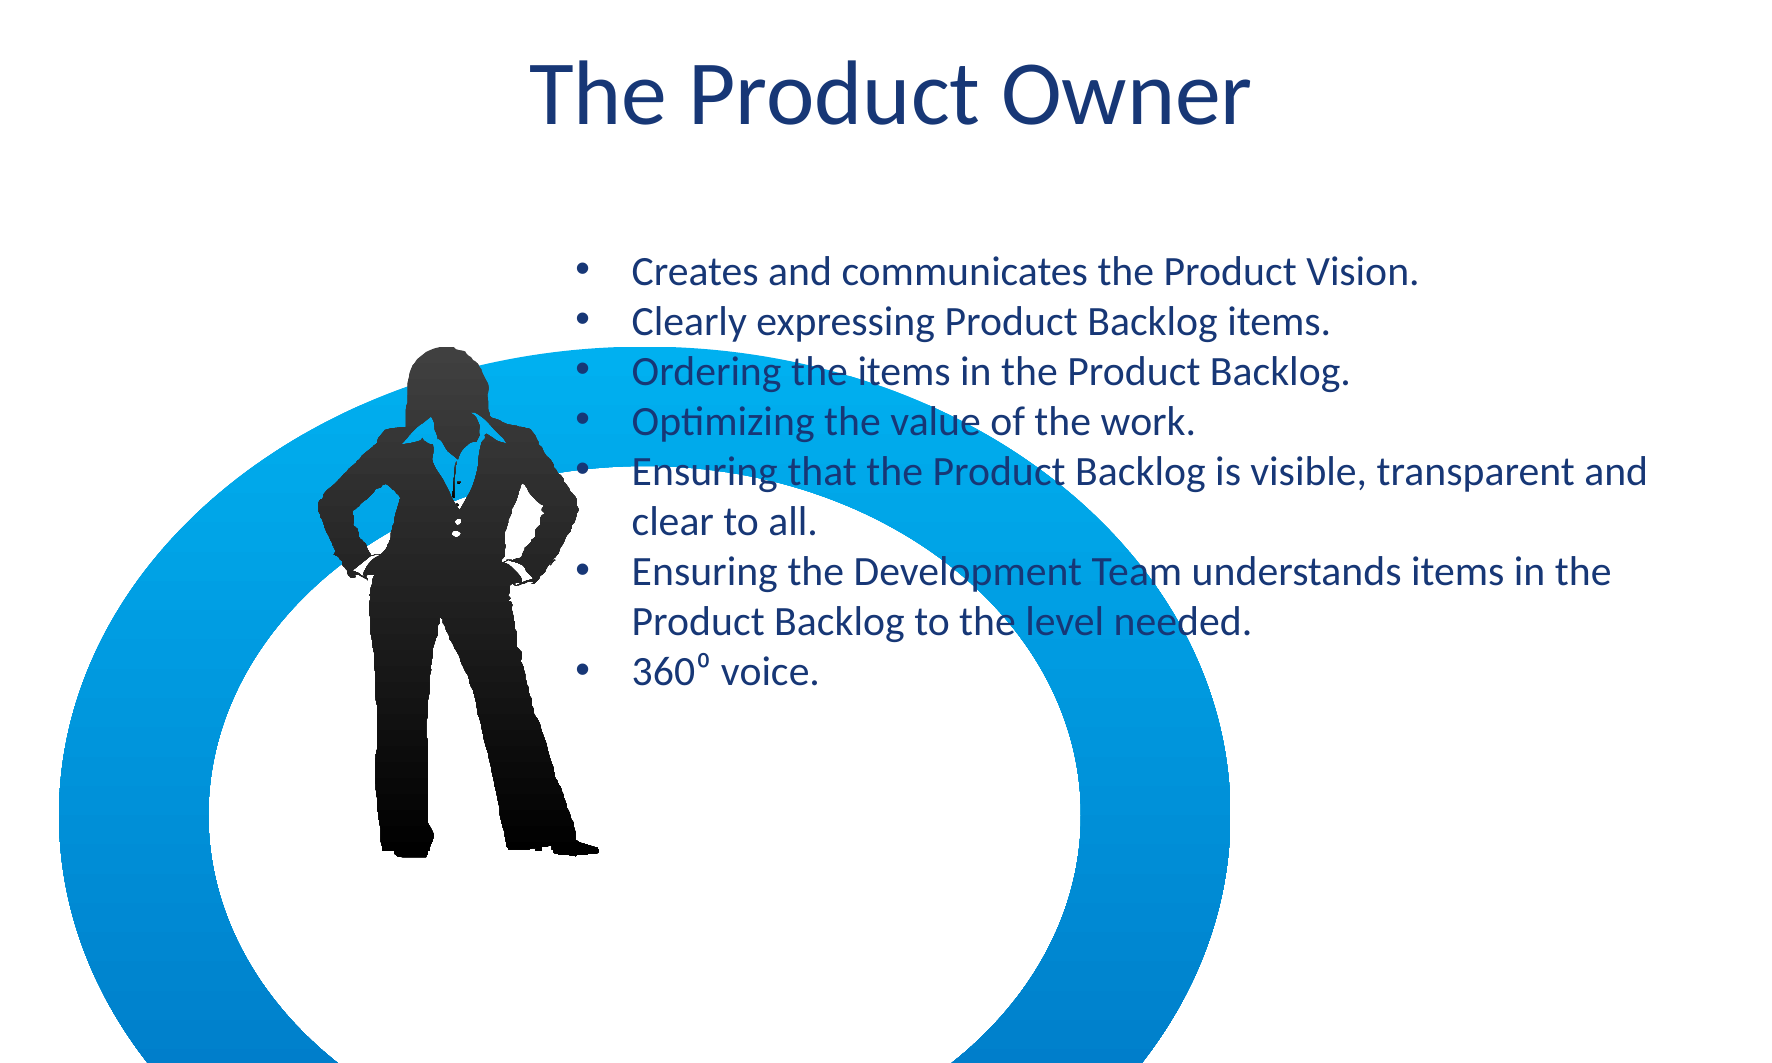

# The Product Owner
Creates and communicates the Product Vision.
Clearly expressing Product Backlog items.
Ordering the items in the Product Backlog.
Optimizing the value of the work.
Ensuring that the Product Backlog is visible, transparent and clear to all.
Ensuring the Development Team understands items in the Product Backlog to the level needed.
360⁰ voice.